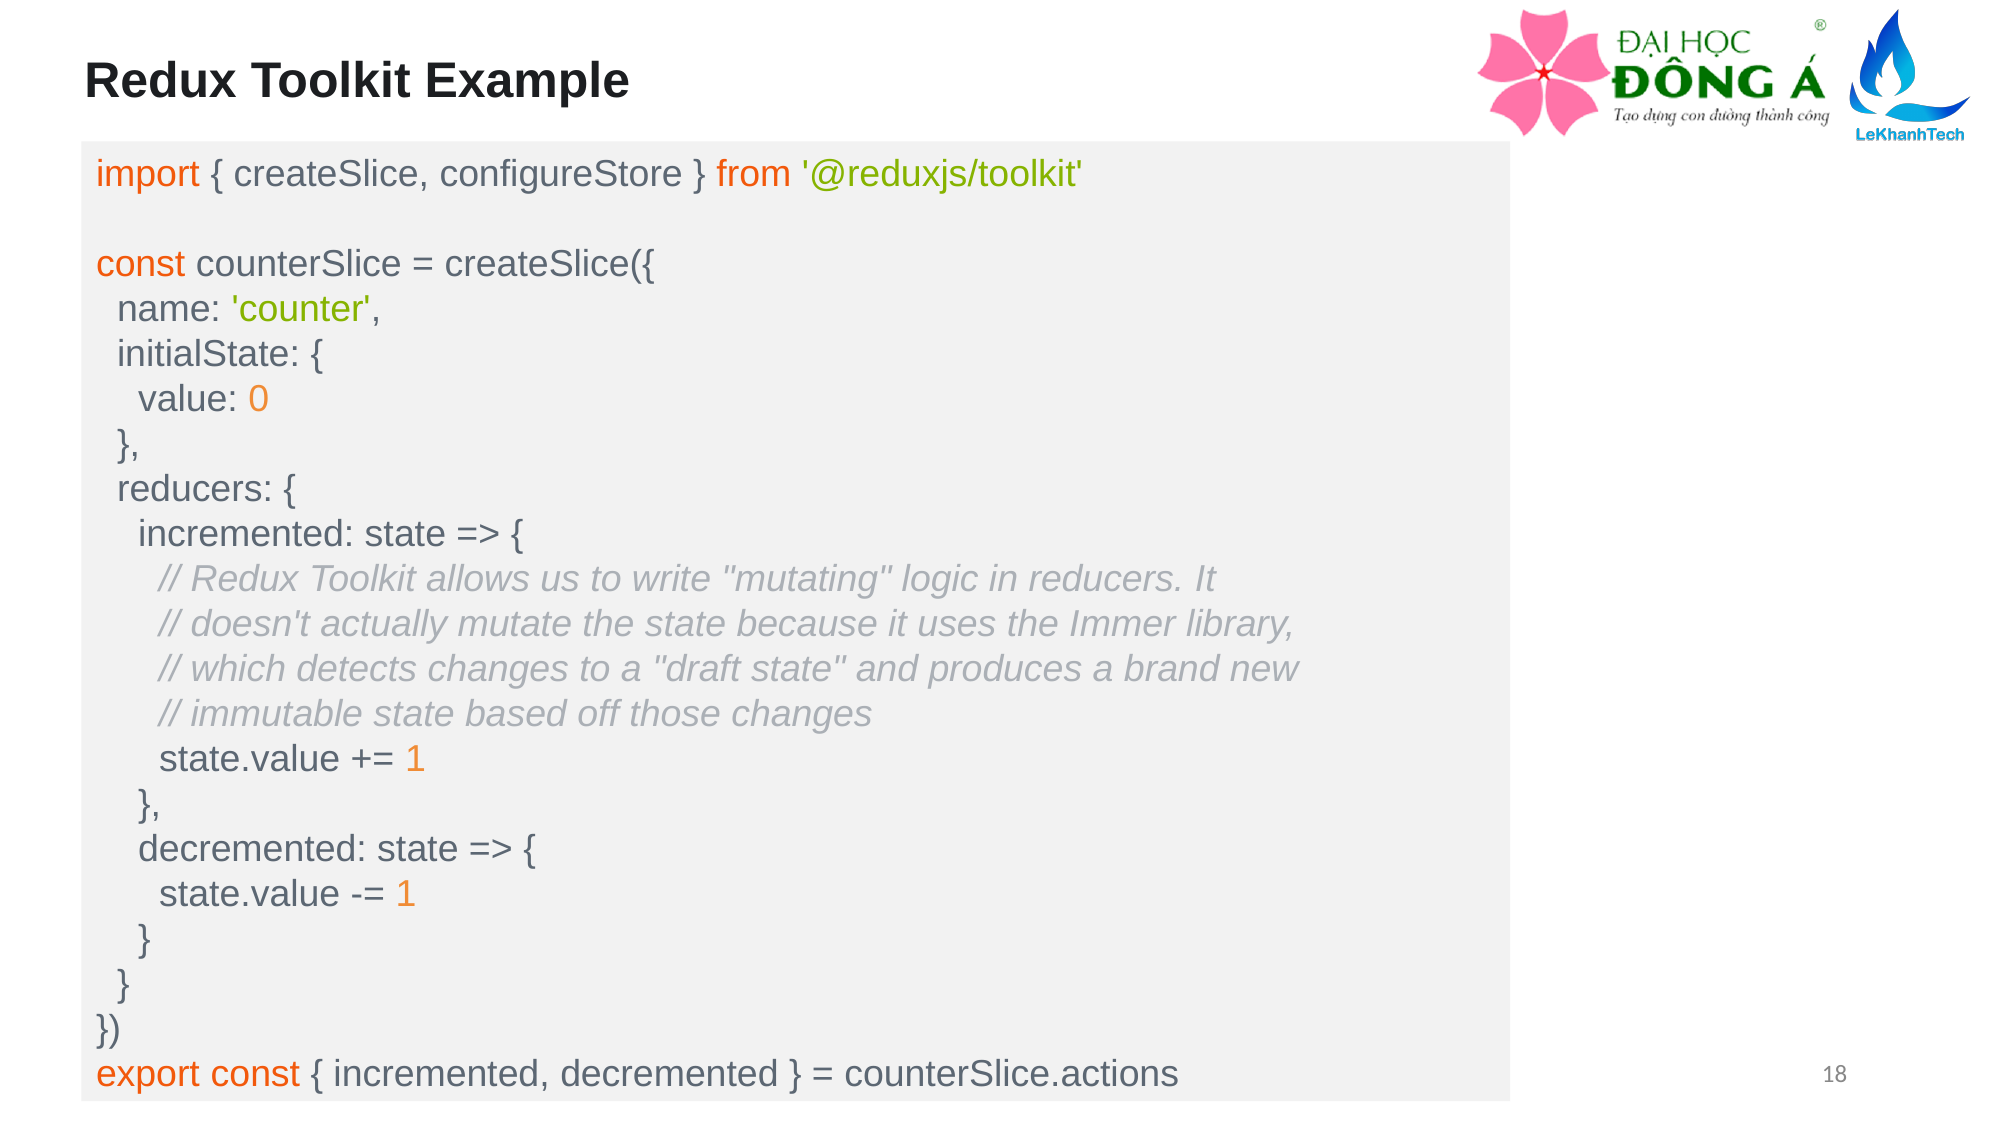

Redux Toolkit Example
import { createSlice, configureStore } from '@reduxjs/toolkit'
const counterSlice = createSlice({
  name: 'counter',
  initialState: {
    value: 0
  },
  reducers: {
    incremented: state => {
      // Redux Toolkit allows us to write "mutating" logic in reducers. It
      // doesn't actually mutate the state because it uses the Immer library,
      // which detects changes to a "draft state" and produces a brand new
      // immutable state based off those changes
      state.value += 1
    },
    decremented: state => {
      state.value -= 1
    }
  }
})
export const { incremented, decremented } = counterSlice.actions
18